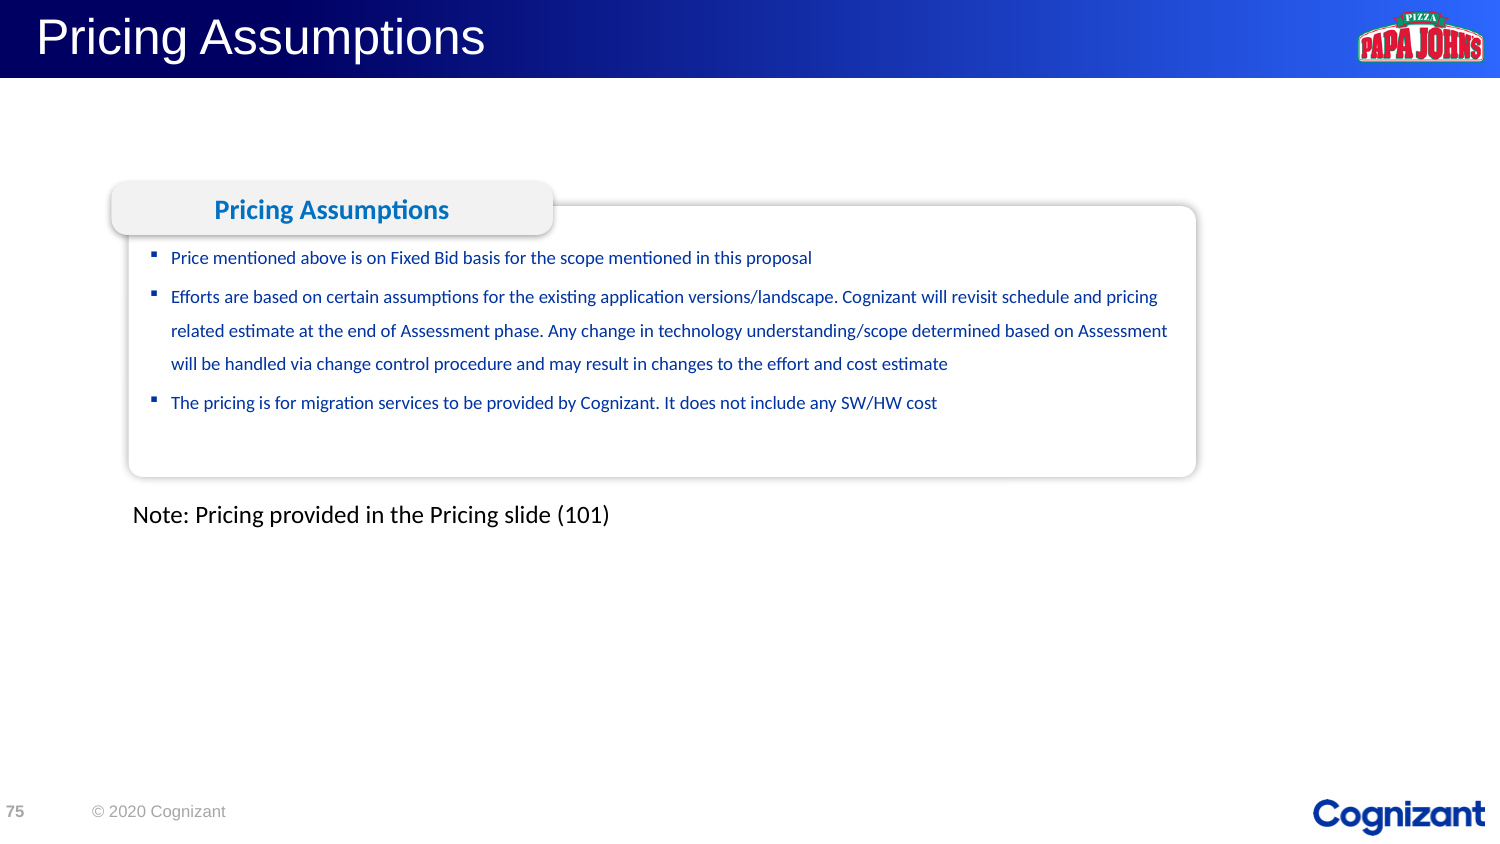

# Pricing Assumptions
Pricing Assumptions
Price mentioned above is on Fixed Bid basis for the scope mentioned in this proposal
Efforts are based on certain assumptions for the existing application versions/landscape. Cognizant will revisit schedule and pricing related estimate at the end of Assessment phase. Any change in technology understanding/scope determined based on Assessment will be handled via change control procedure and may result in changes to the effort and cost estimate
The pricing is for migration services to be provided by Cognizant. It does not include any SW/HW cost
Note: Pricing provided in the Pricing slide (101)